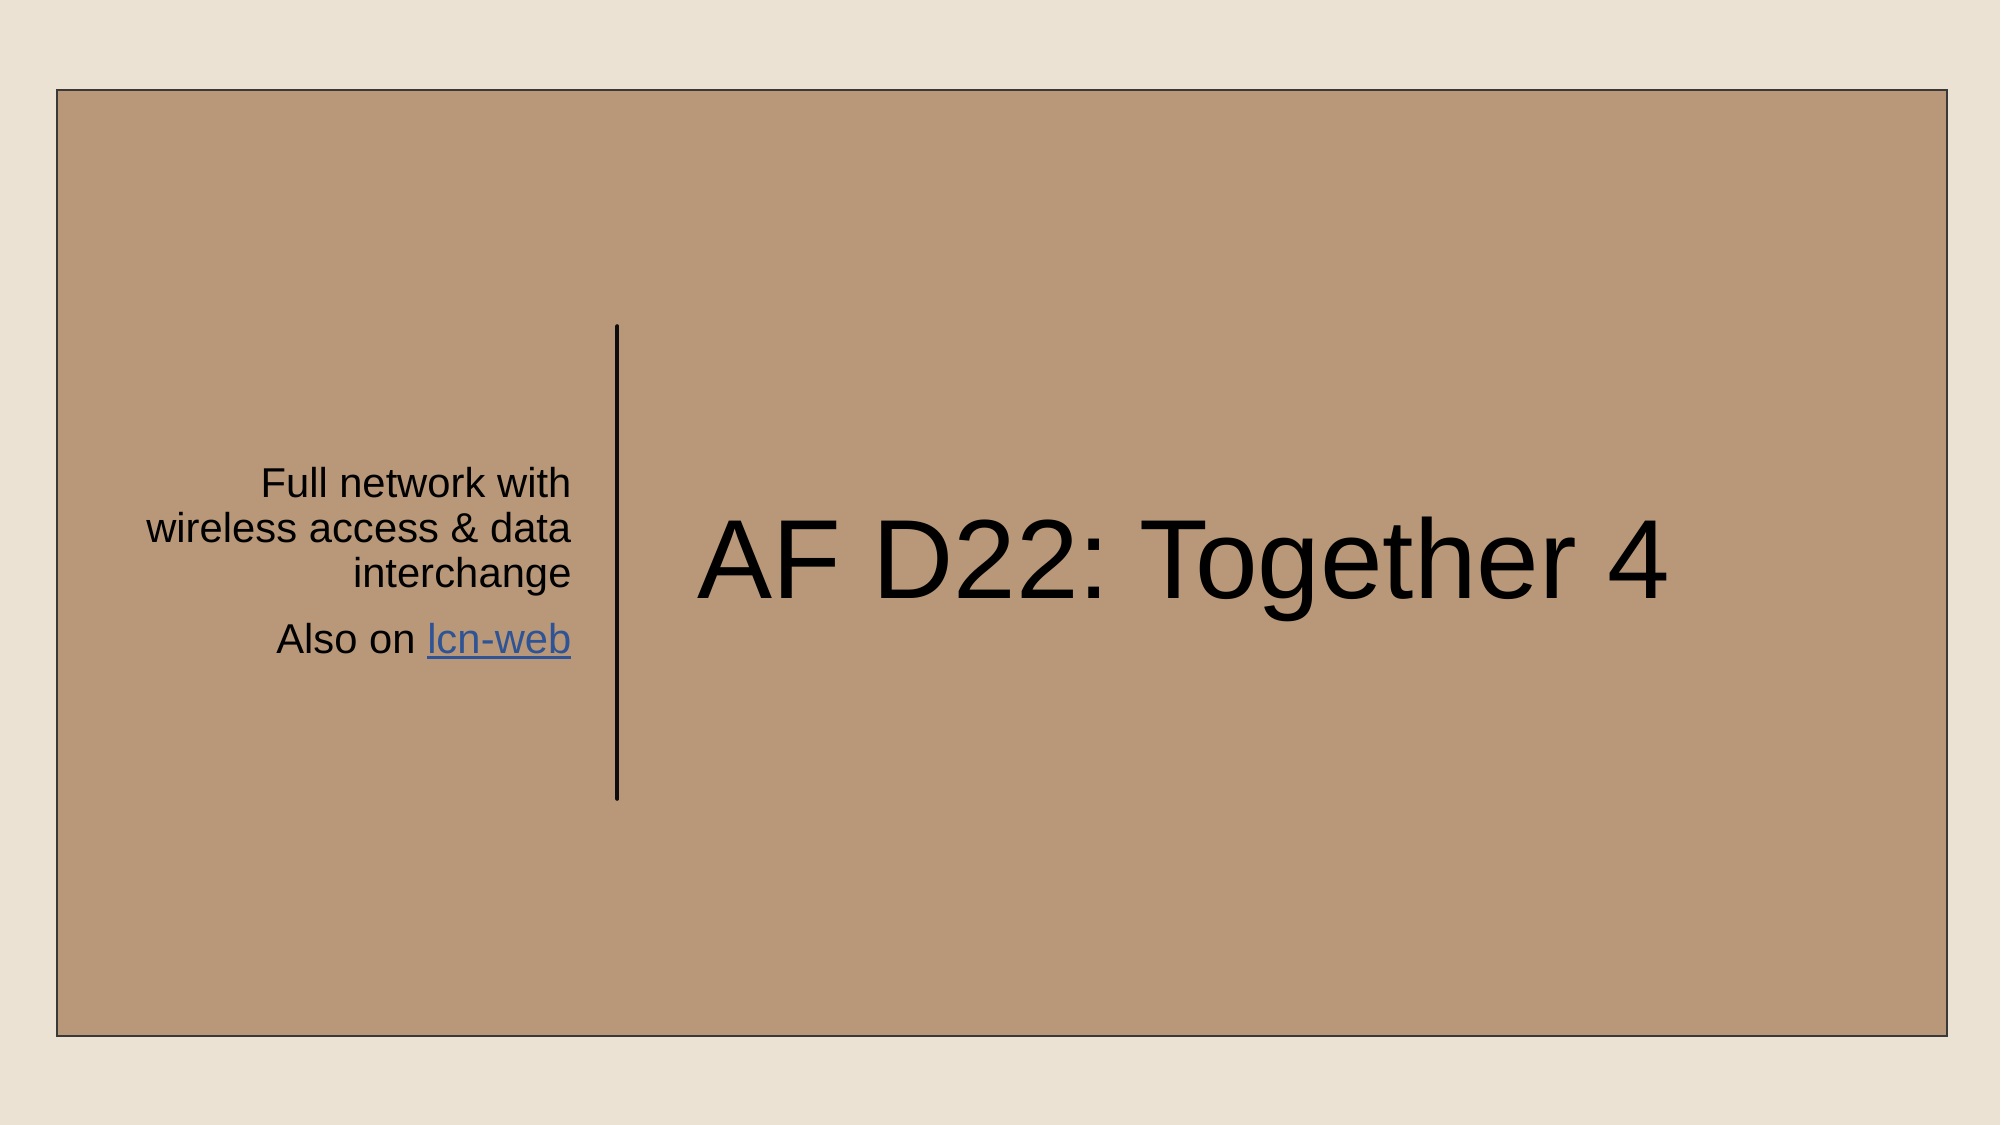

Full network with wireless access & data interchange
Also on lcn-web
# AF D22: Together 4